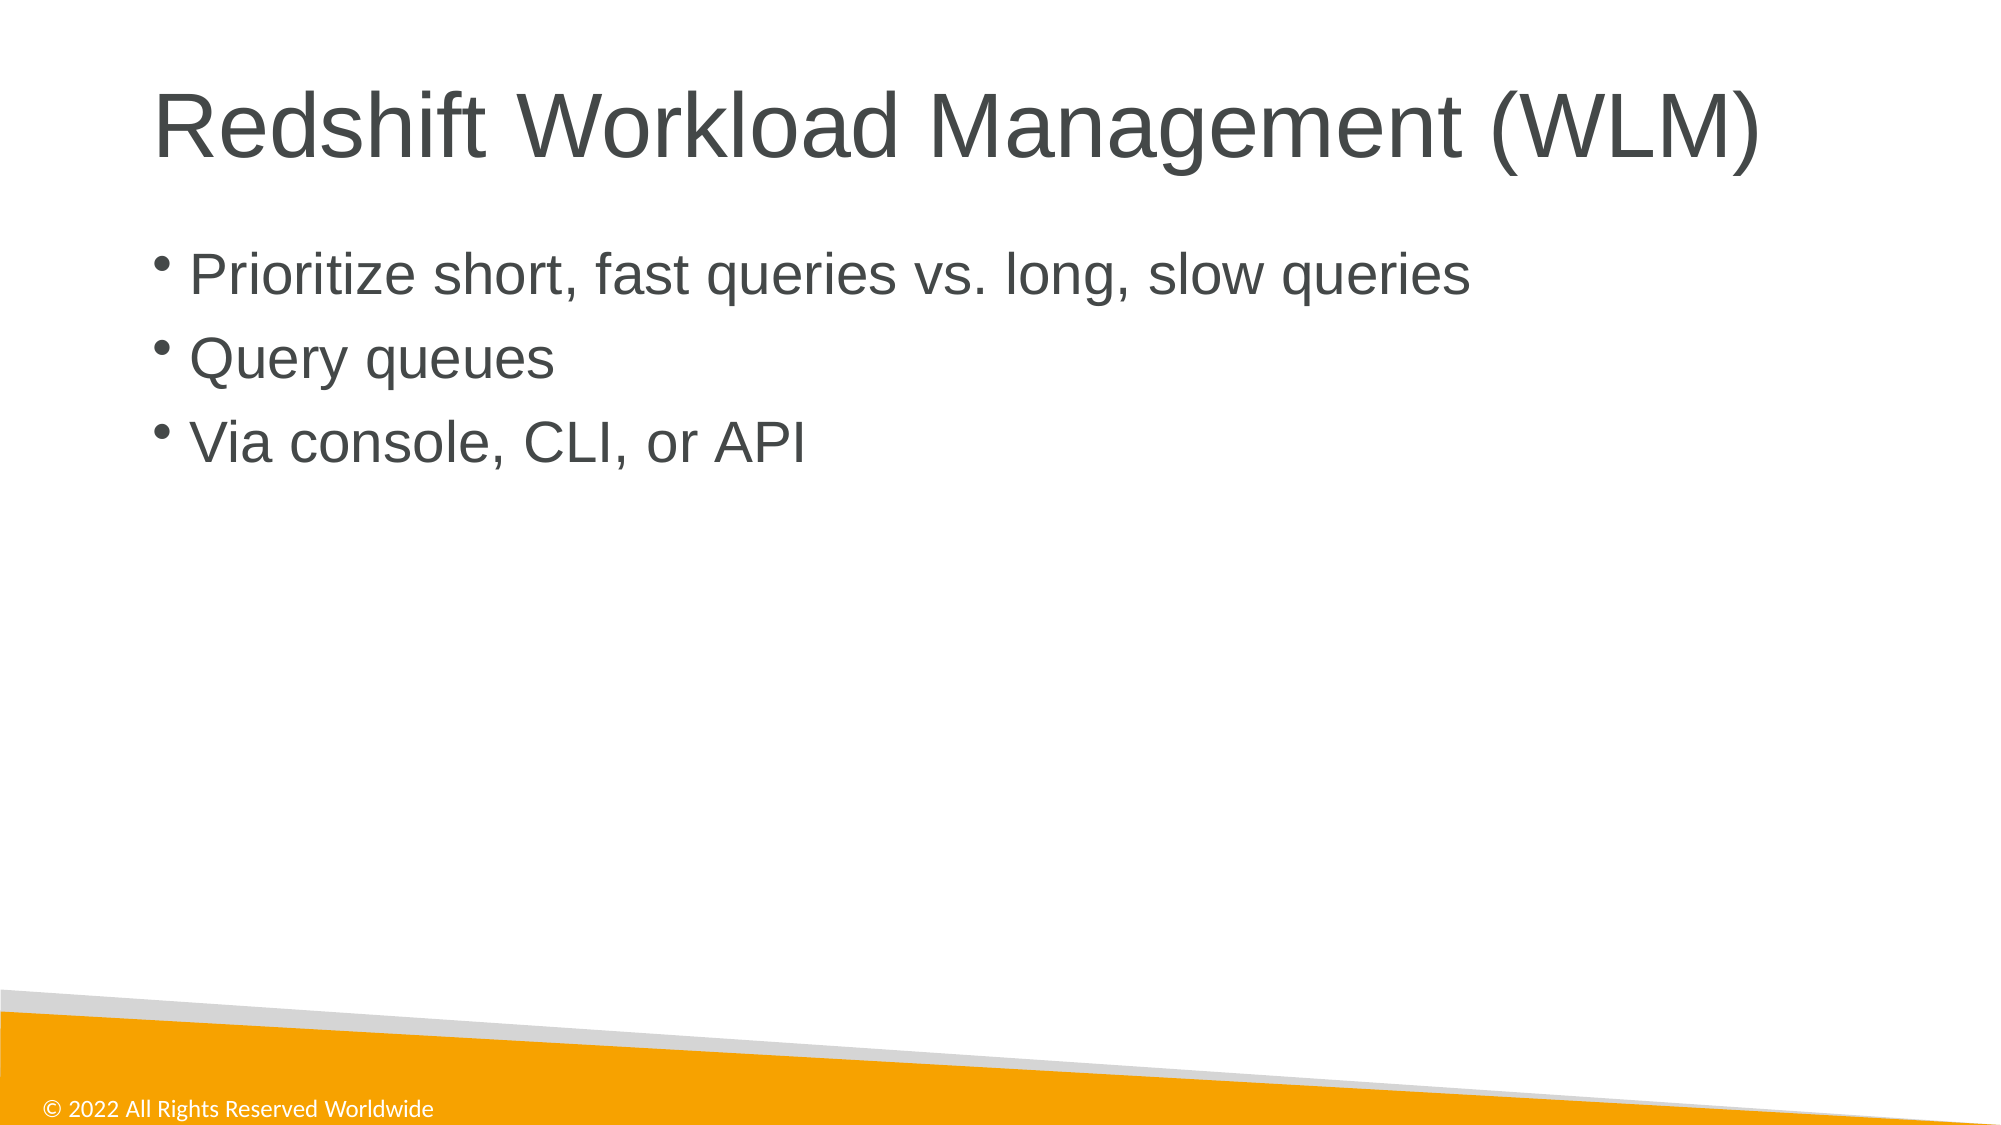

# Redshift	Workload Management (WLM)
Prioritize short, fast queries vs. long, slow queries
Query queues
Via console, CLI, or API
© 2022 All Rights Reserved Worldwide